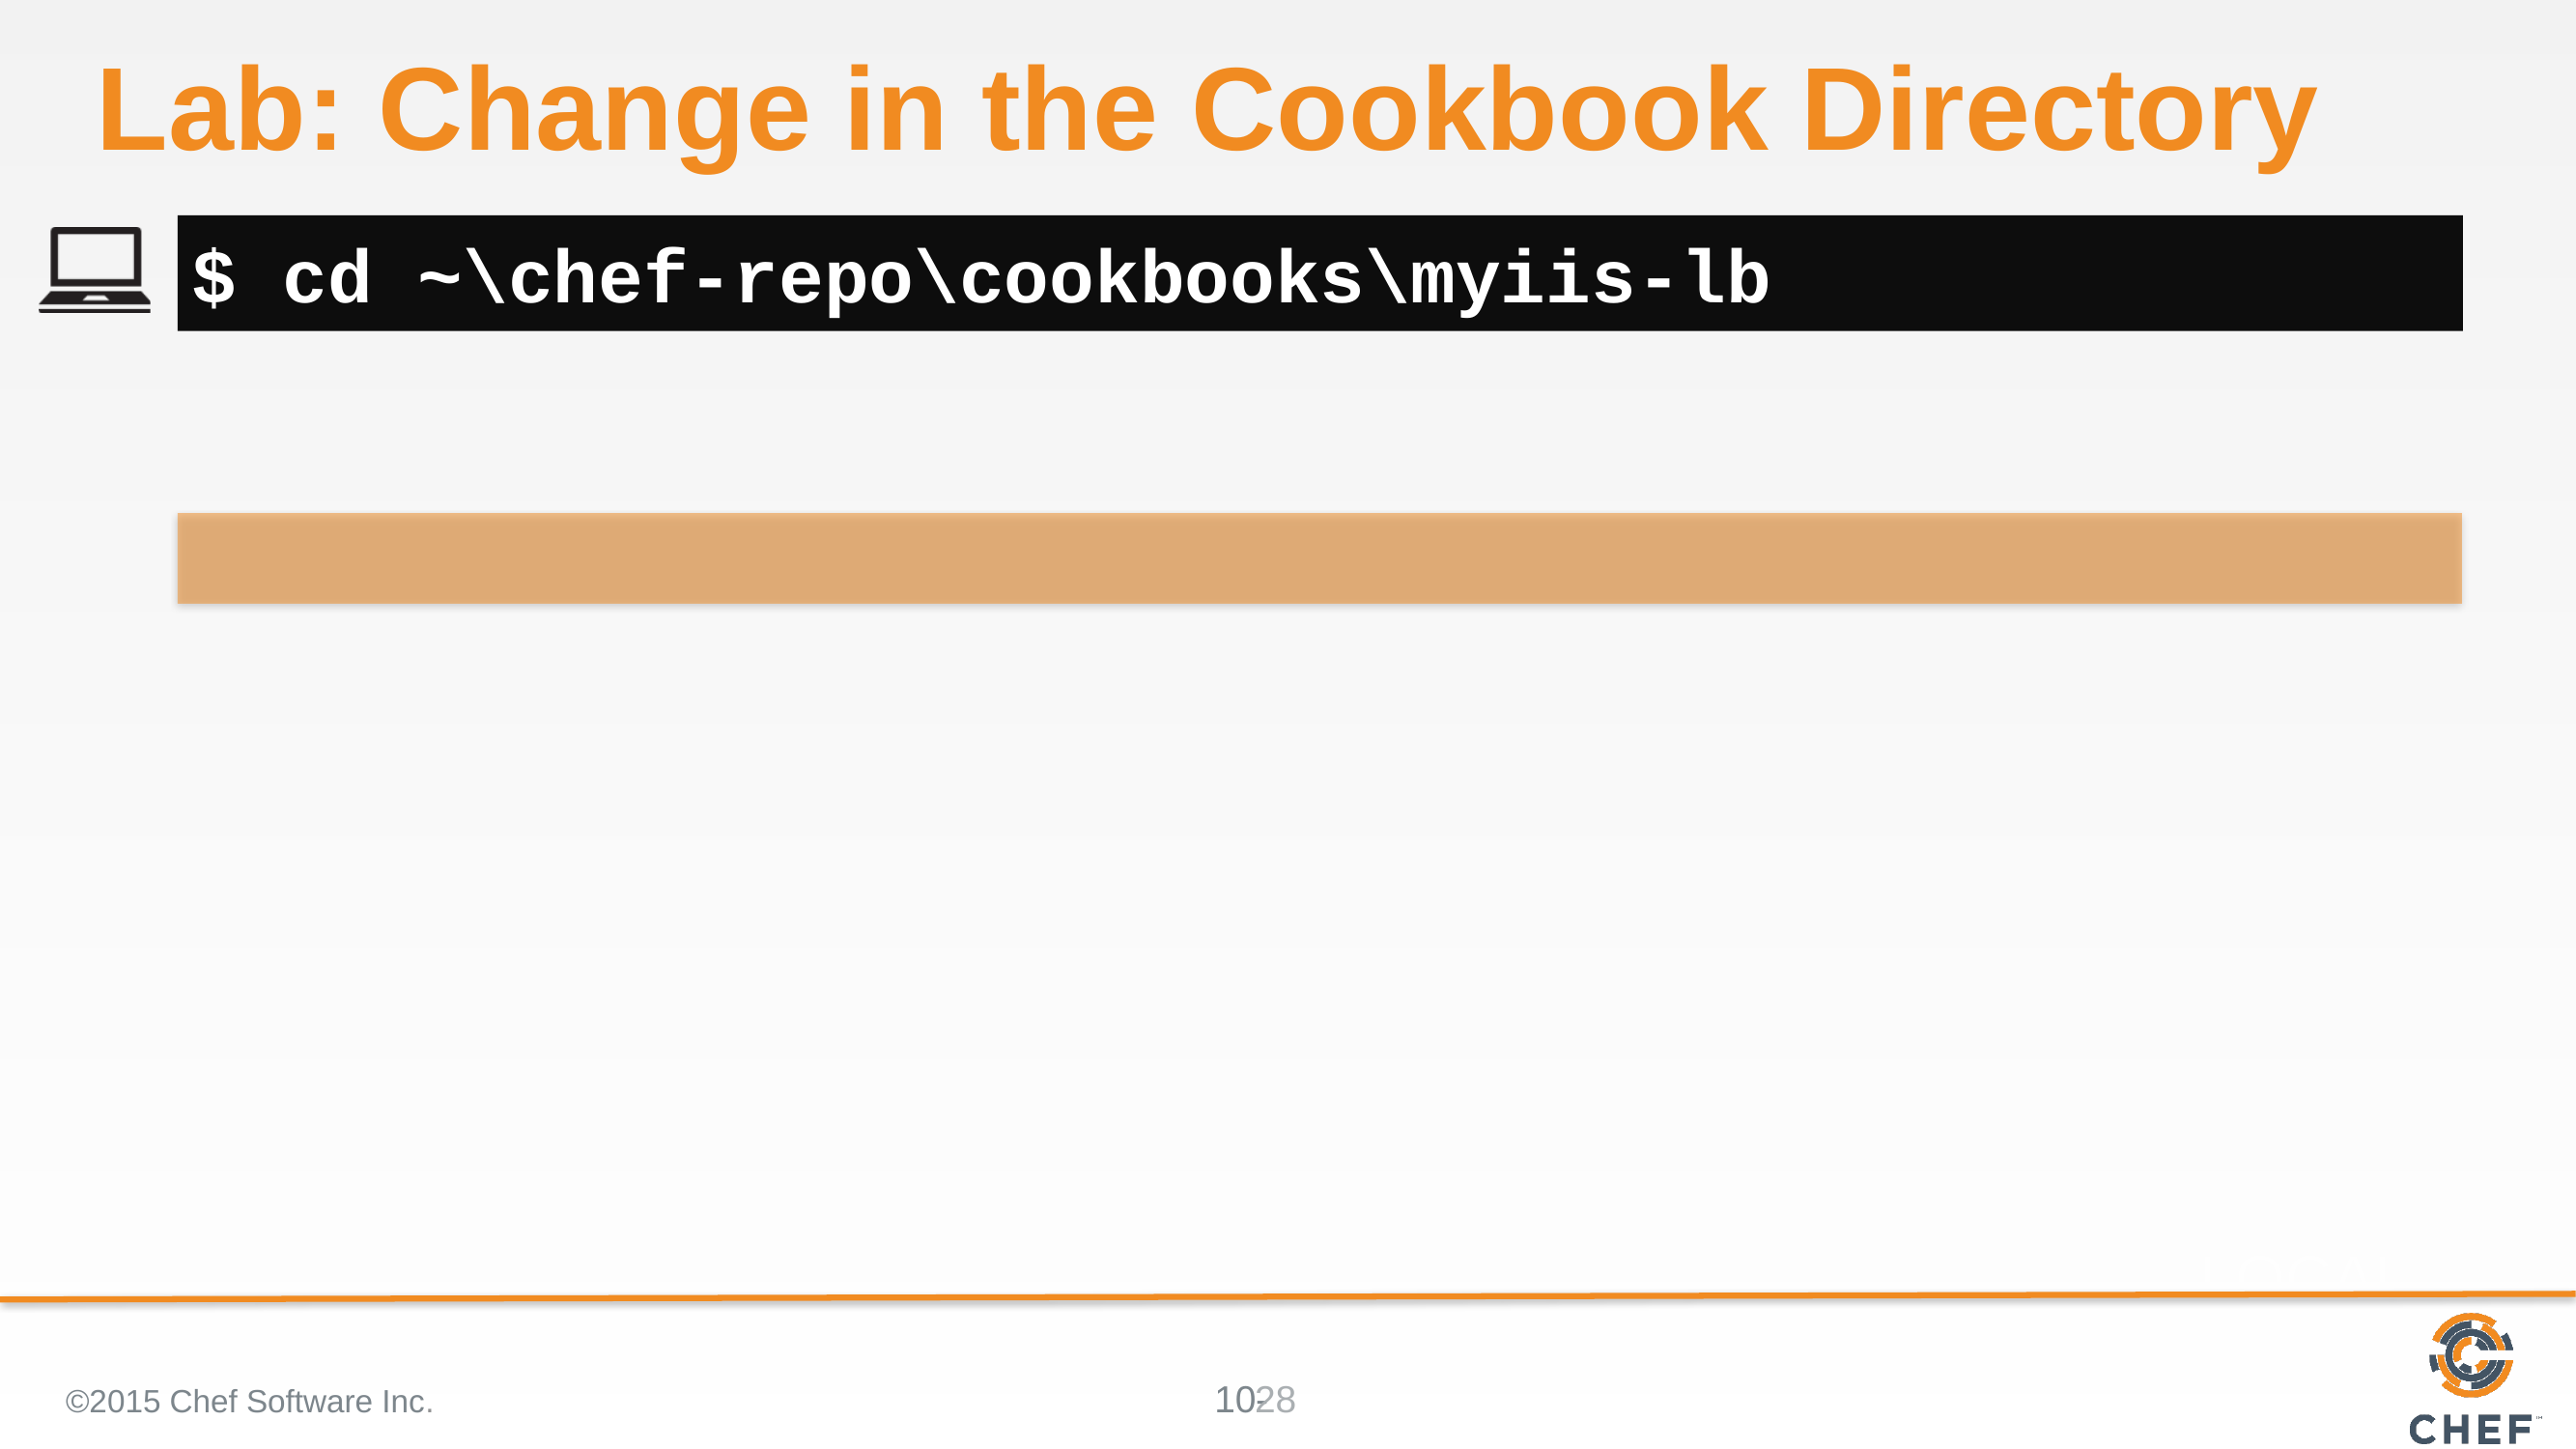

# Lab: Change in the Cookbook Directory
$ cd ~\chef-repo\cookbooks\myiis-lb

©2015 Chef Software Inc.
28